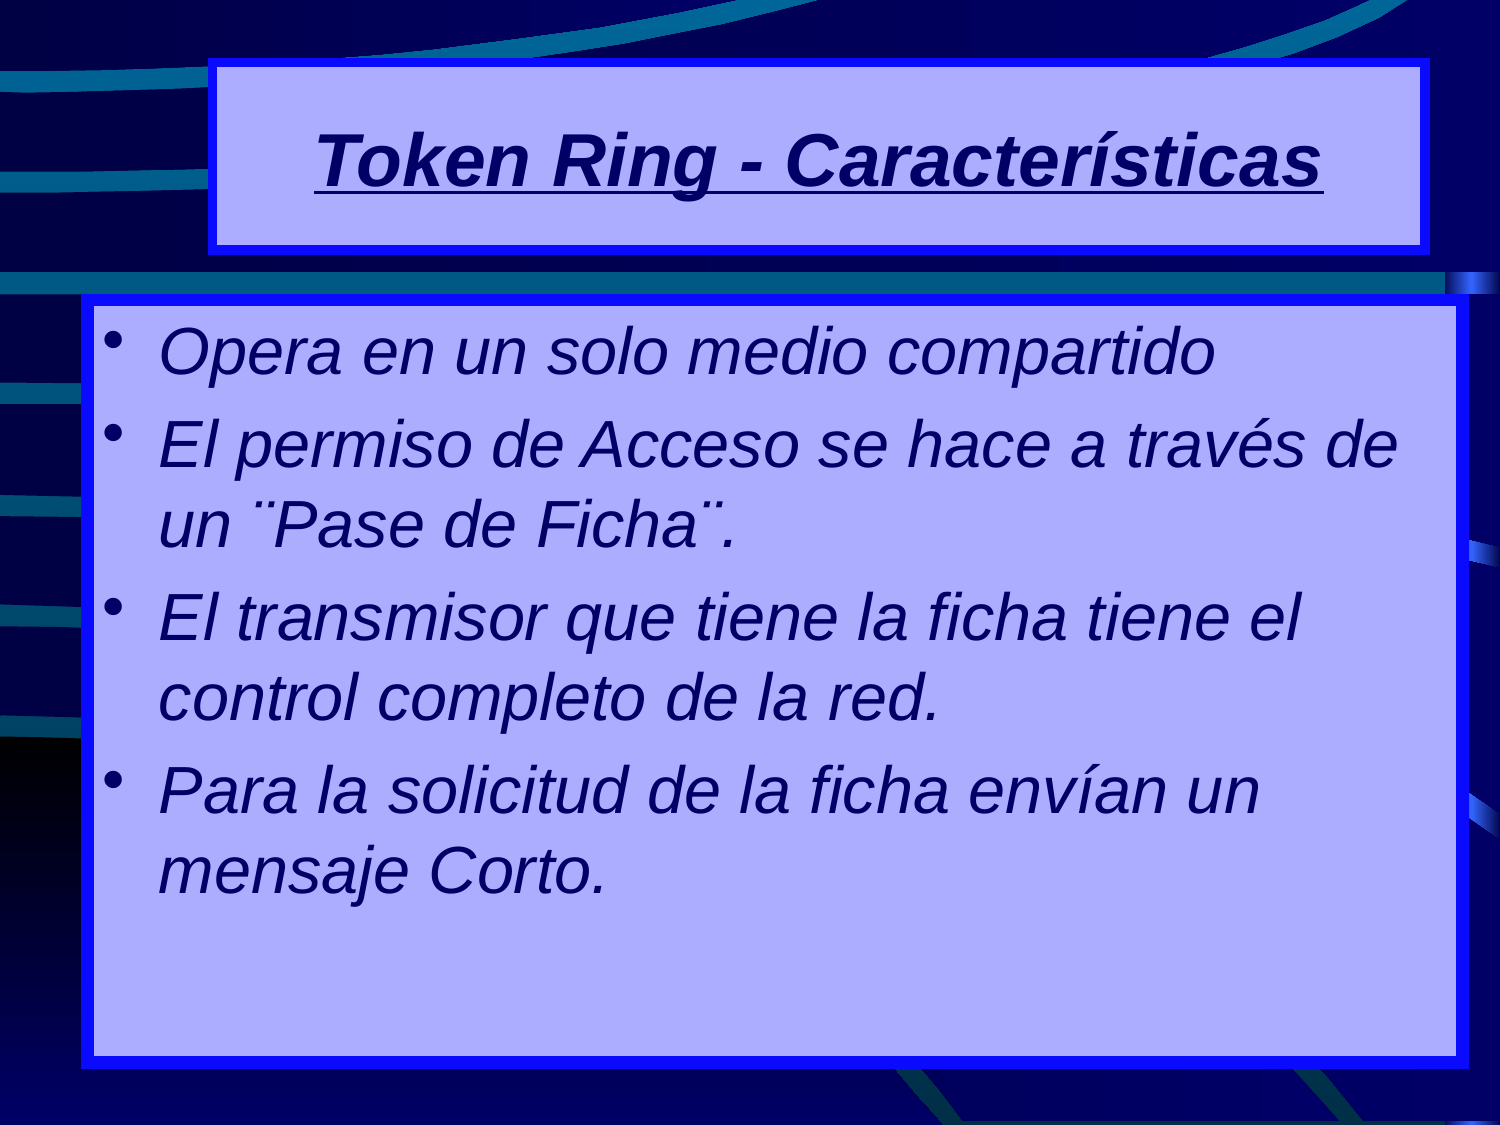

# Token Ring - Características
Opera en un solo medio compartido
El permiso de Acceso se hace a través de un ¨Pase de Ficha¨.
El transmisor que tiene la ficha tiene el control completo de la red.
Para la solicitud de la ficha envían un mensaje Corto.